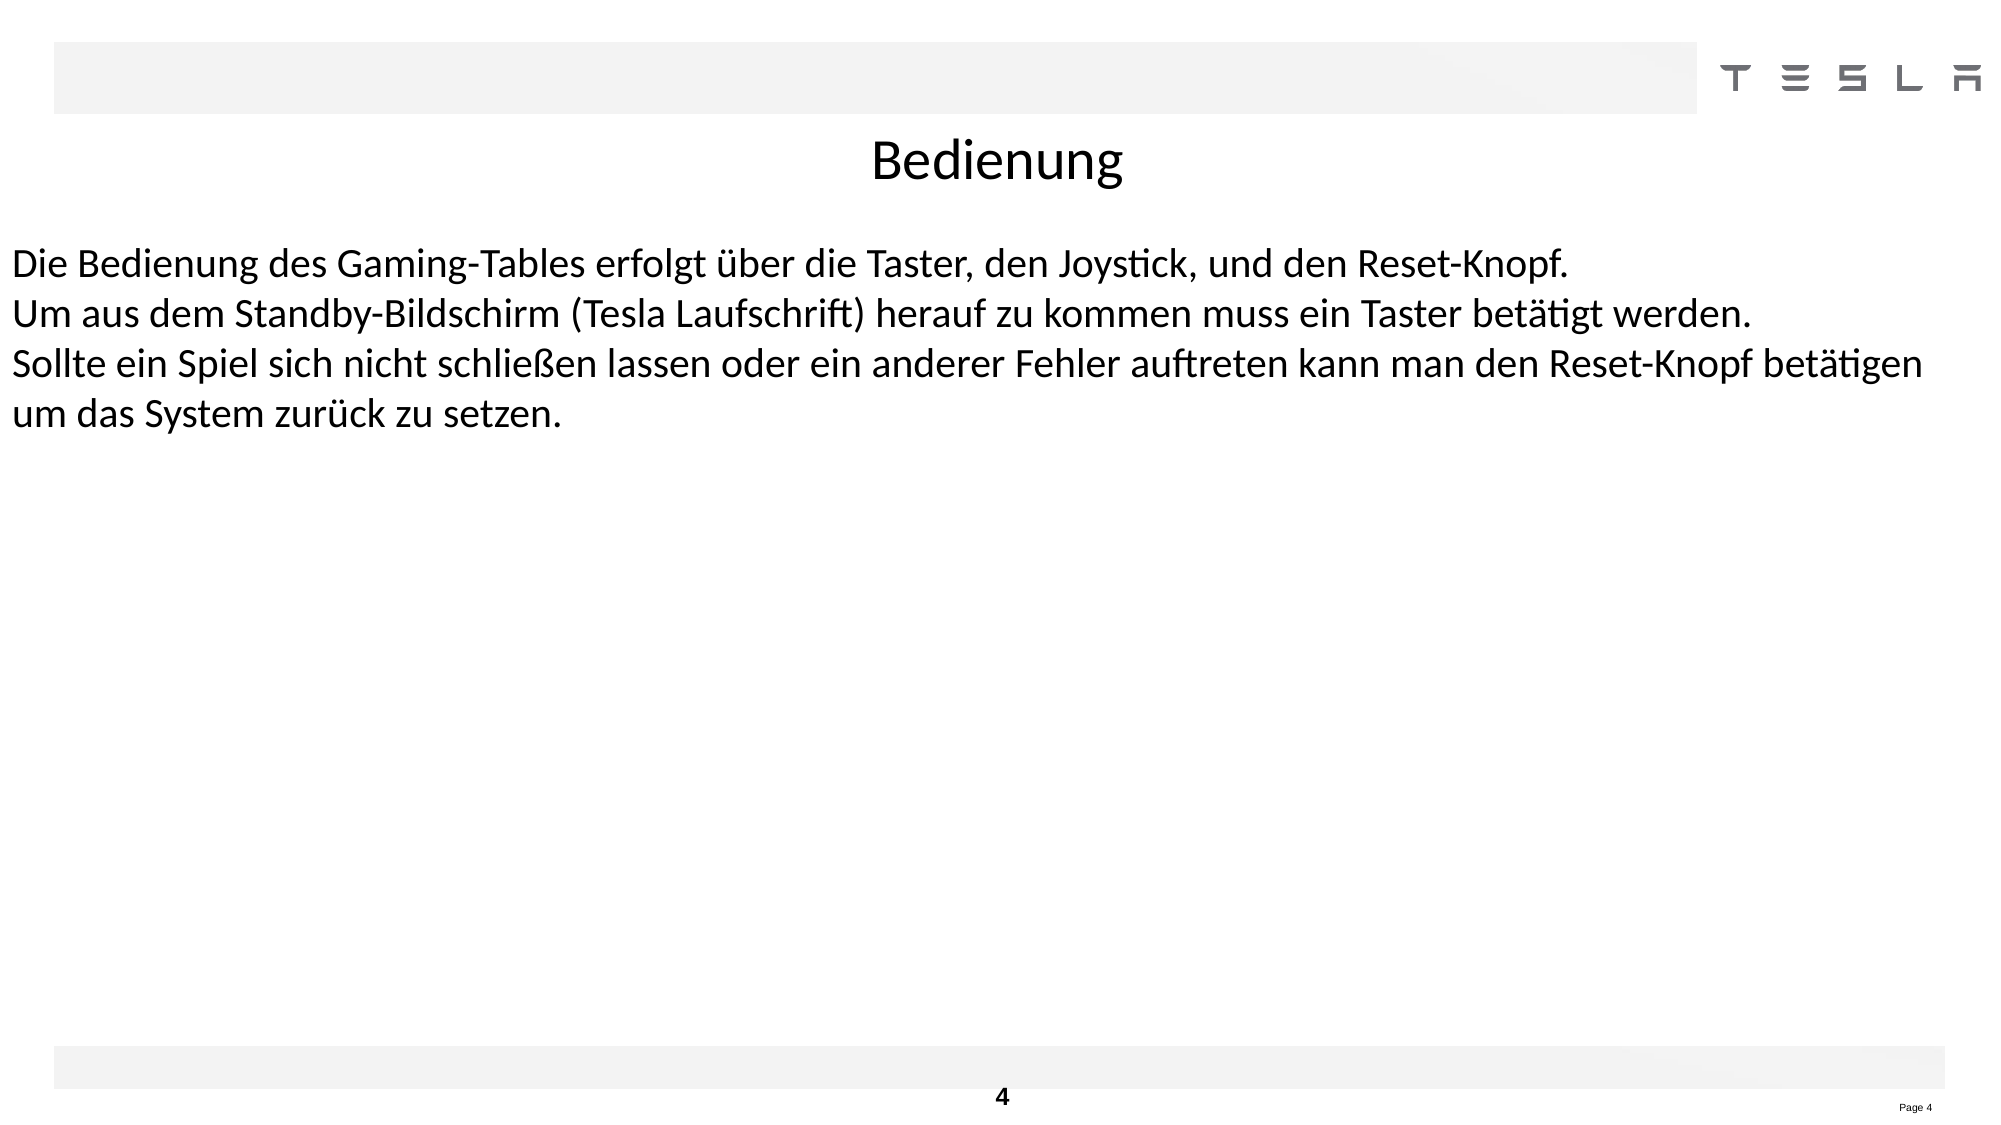

Bedienung

Die Bedienung des Gaming-Tables erfolgt über die Taster, den Joystick, und den Reset-Knopf.
Um aus dem Standby-Bildschirm (Tesla Laufschrift) herauf zu kommen muss ein Taster betätigt werden.
Sollte ein Spiel sich nicht schließen lassen oder ein anderer Fehler auftreten kann man den Reset-Knopf betätigen um das System zurück zu setzen.

4